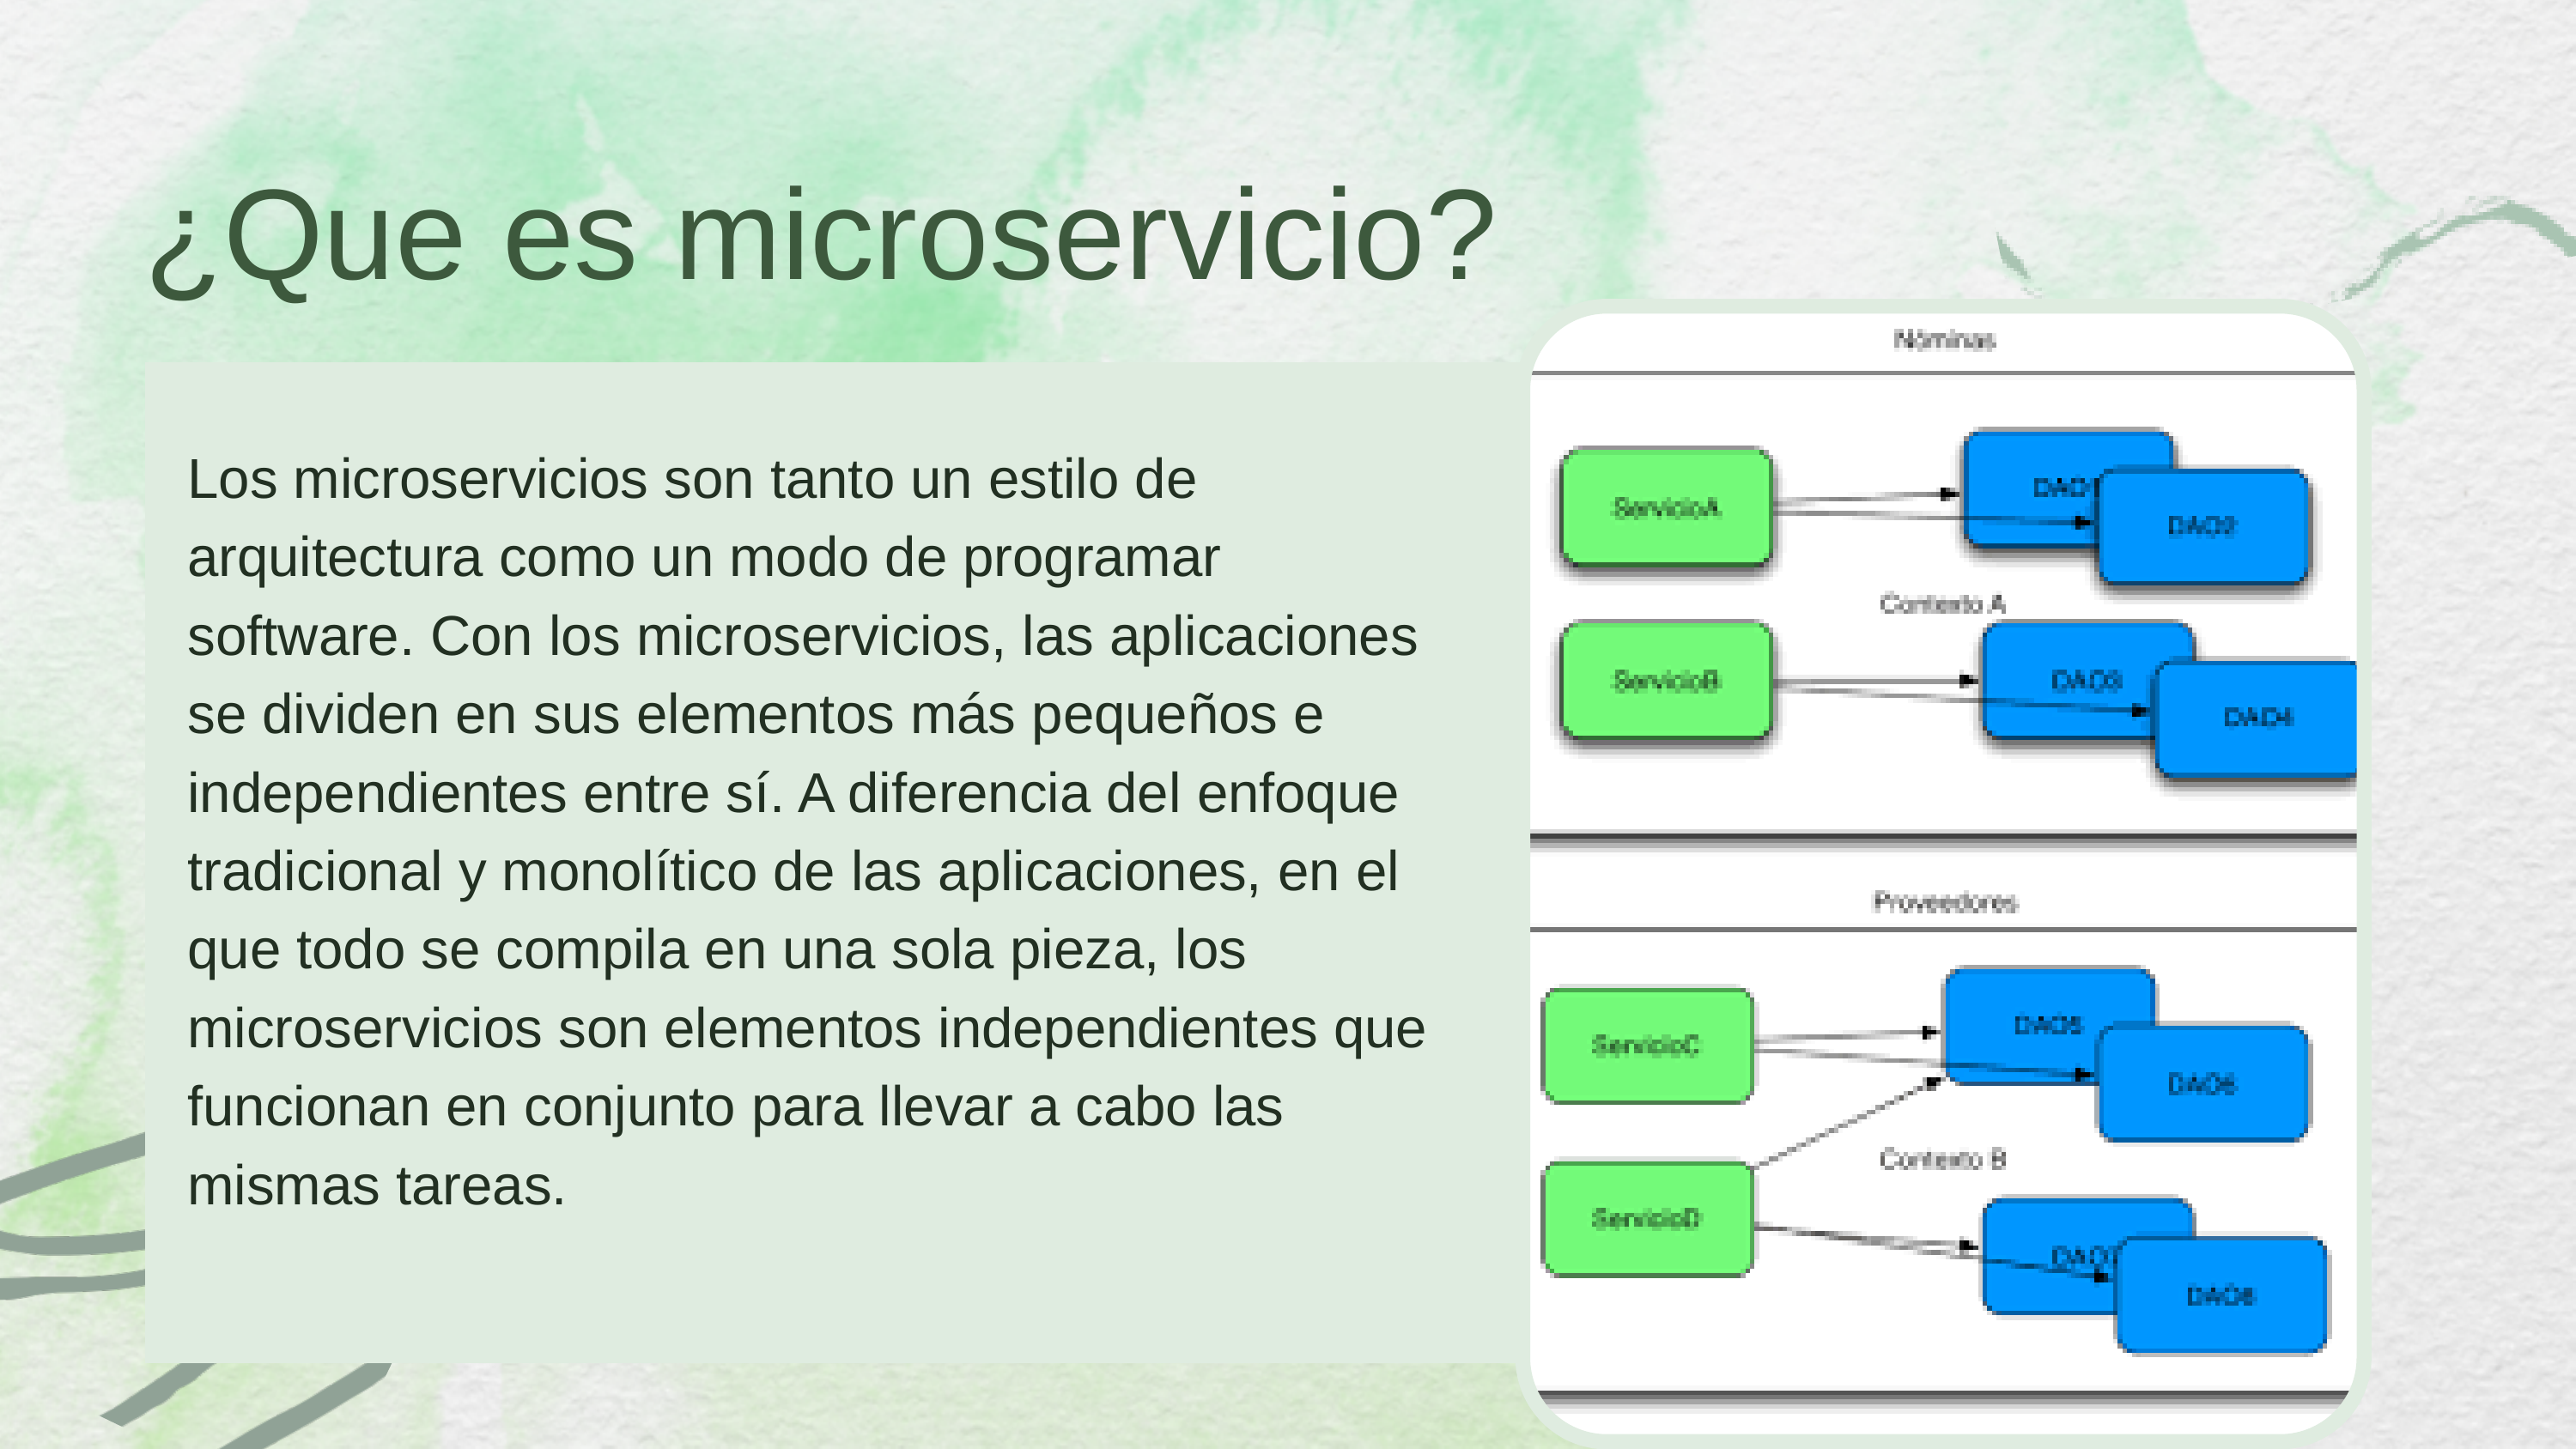

¿Que es microservicio?

Los microservicios son tanto un estilo de arquitectura como un modo de programar software. Con los microservicios, las aplicaciones se dividen en sus elementos más pequeños e independientes entre sí. A diferencia del enfoque tradicional y monolítico de las aplicaciones, en el que todo se compila en una sola pieza, los microservicios son elementos independientes que funcionan en conjunto para llevar a cabo las mismas tareas.